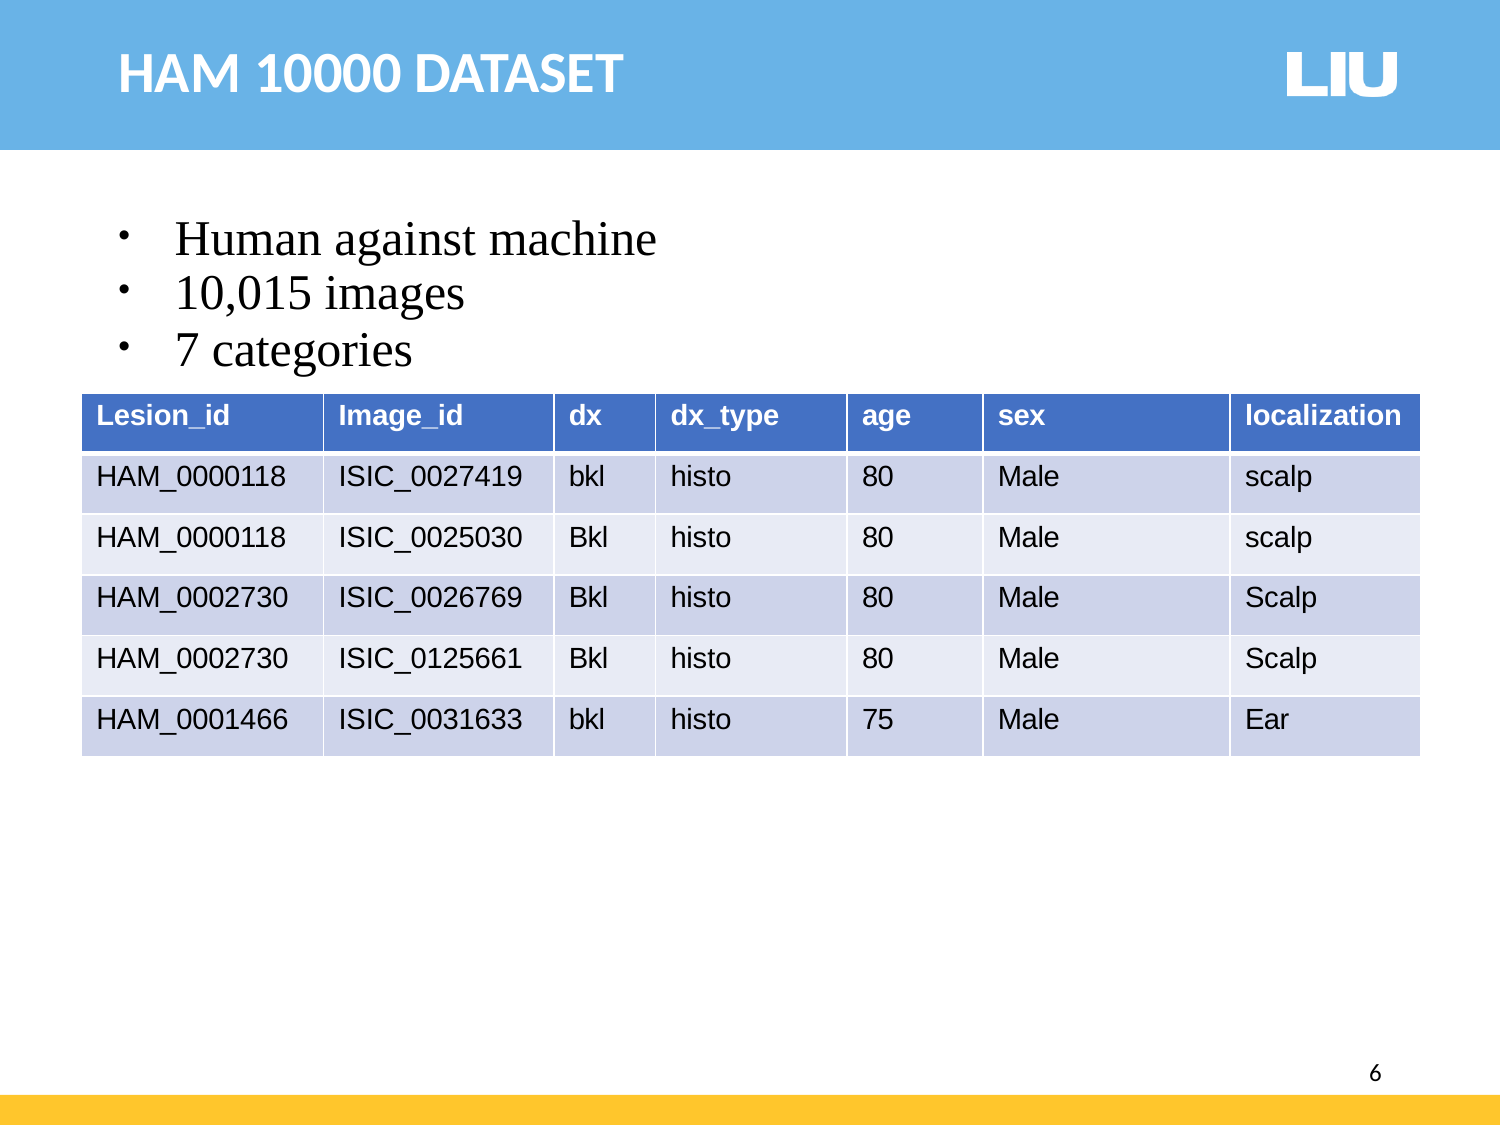

# HAM 10000 DATASET
Human against machine
10,015 images
7 categories
| Lesion\_id | Image\_id | dx | dx\_type | age | sex | localization |
| --- | --- | --- | --- | --- | --- | --- |
| HAM\_0000118 | ISIC\_0027419 | bkl | histo | 80 | Male | scalp |
| HAM\_0000118 | ISIC\_0025030 | Bkl | histo | 80 | Male | scalp |
| HAM\_0002730 | ISIC\_0026769 | Bkl | histo | 80 | Male | Scalp |
| HAM\_0002730 | ISIC\_0125661 | Bkl | histo | 80 | Male | Scalp |
| HAM\_0001466 | ISIC\_0031633 | bkl | histo | 75 | Male | Ear |
6